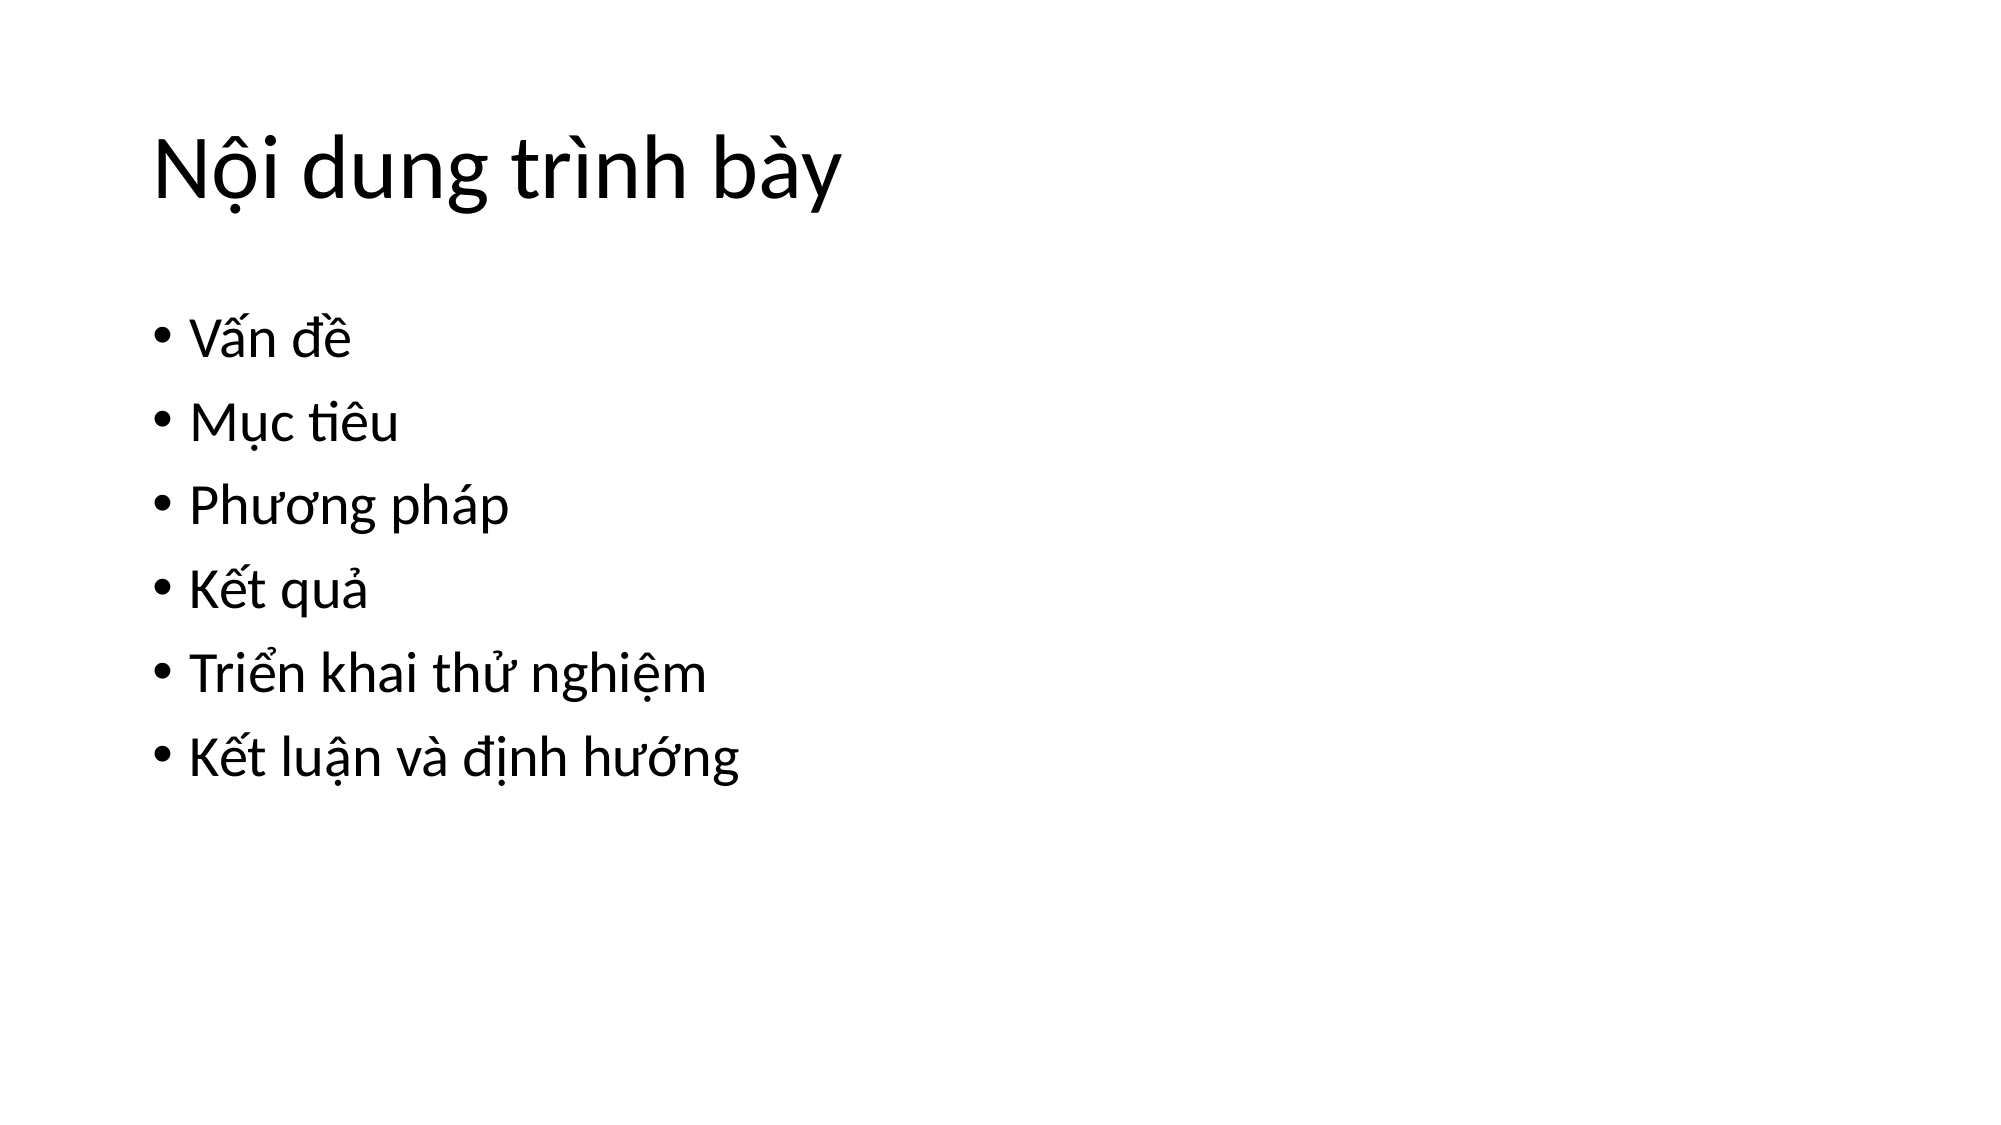

# Nội dung trình bày
Vấn đề
Mục tiêu
Phương pháp
Kết quả
Triển khai thử nghiệm
Kết luận và định hướng